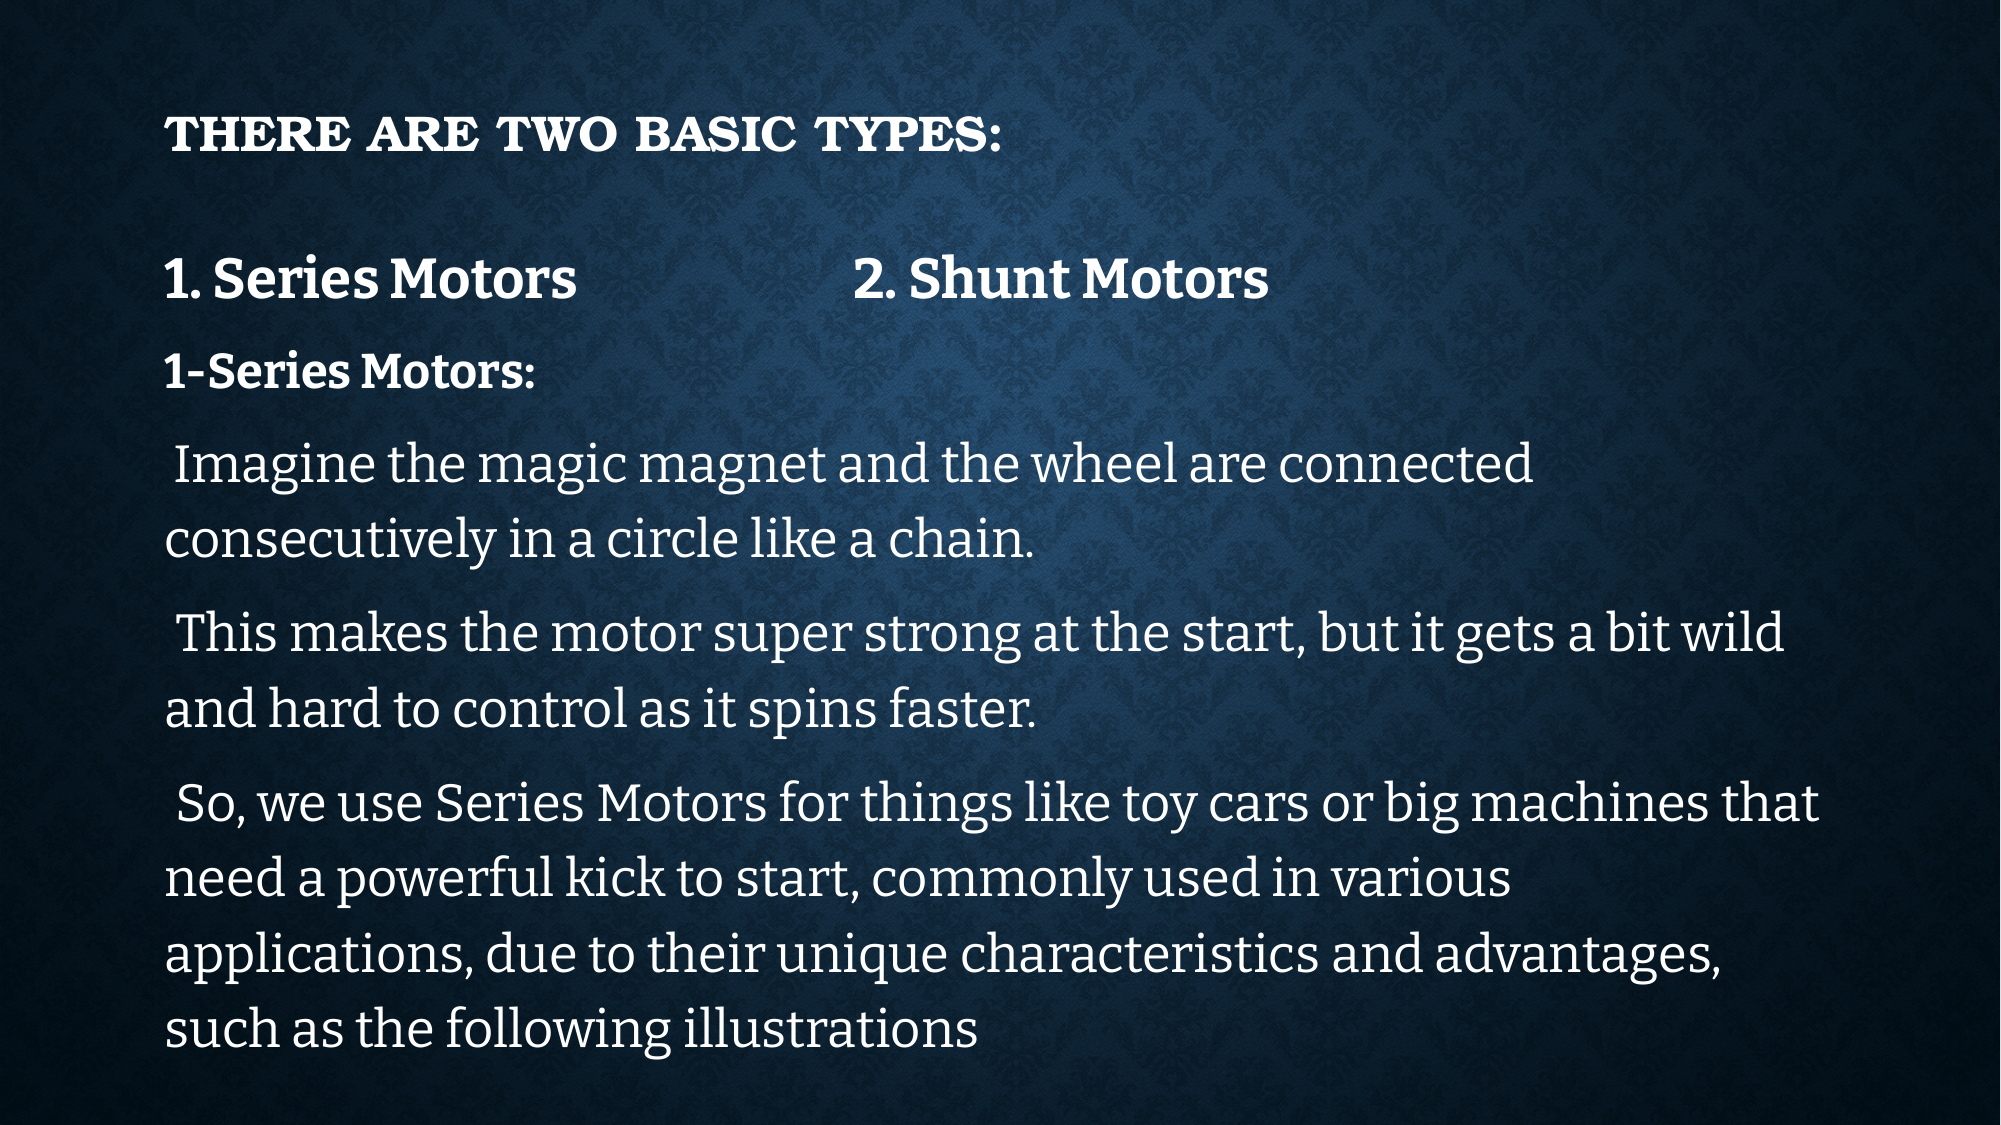

# There are two basic types:
1. Series Motors                           2. Shunt Motors
1-Series Motors:
 Imagine the magic magnet and the wheel are connected consecutively in a circle like a chain.
 This makes the motor super strong at the start, but it gets a bit wild and hard to control as it spins faster.
 So, we use Series Motors for things like toy cars or big machines that need a powerful kick to start, commonly used in various applications, due to their unique characteristics and advantages, such as the following illustrations